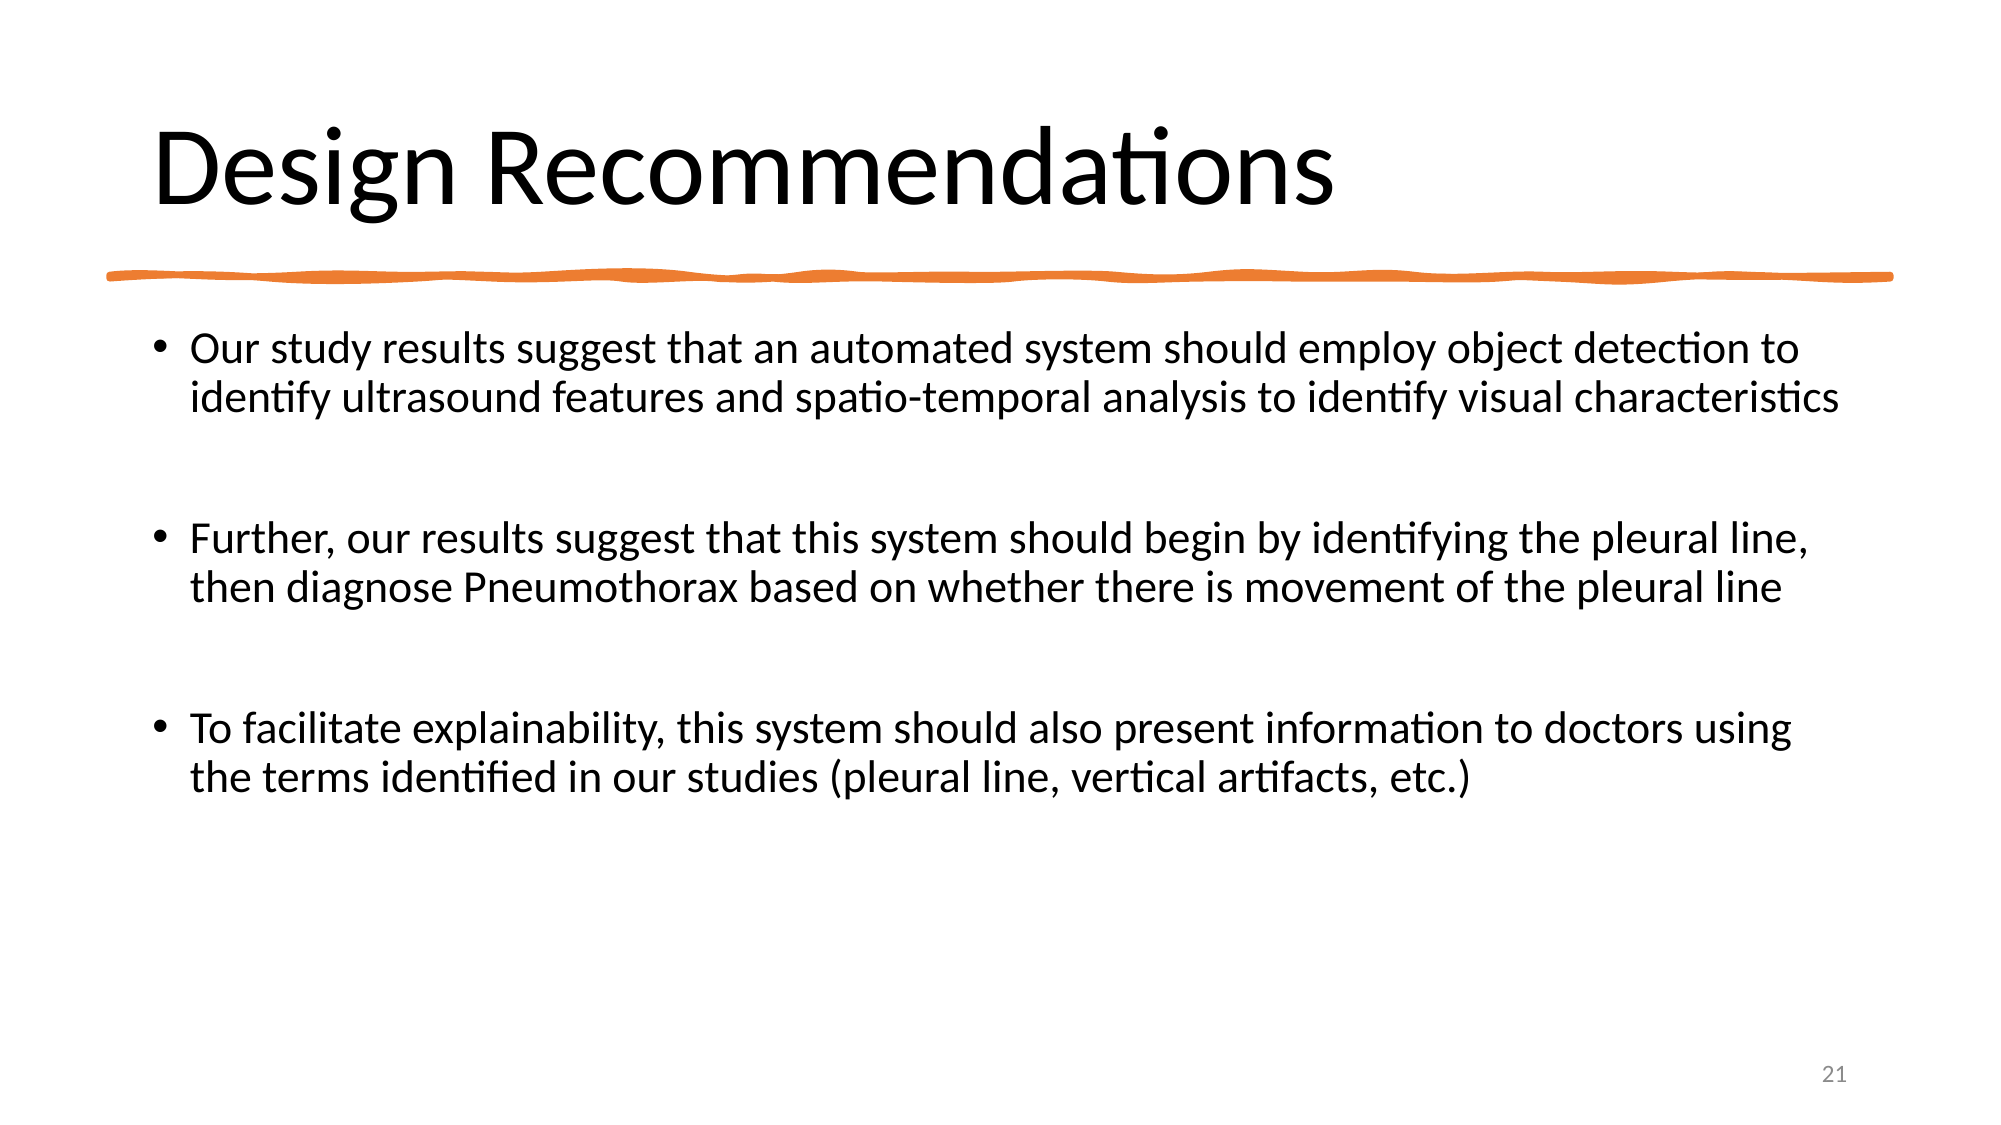

# Design Recommendations

Our study results suggest that an automated system should employ object detection to identify ultrasound features and spatio-temporal analysis to identify visual characteristics

Further, our results suggest that this system should begin by identifying the pleural line, then diagnose Pneumothorax based on whether there is movement of the pleural line

To facilitate explainability, this system should also present information to doctors using the terms identified in our studies (pleural line, vertical artifacts, etc.)

21